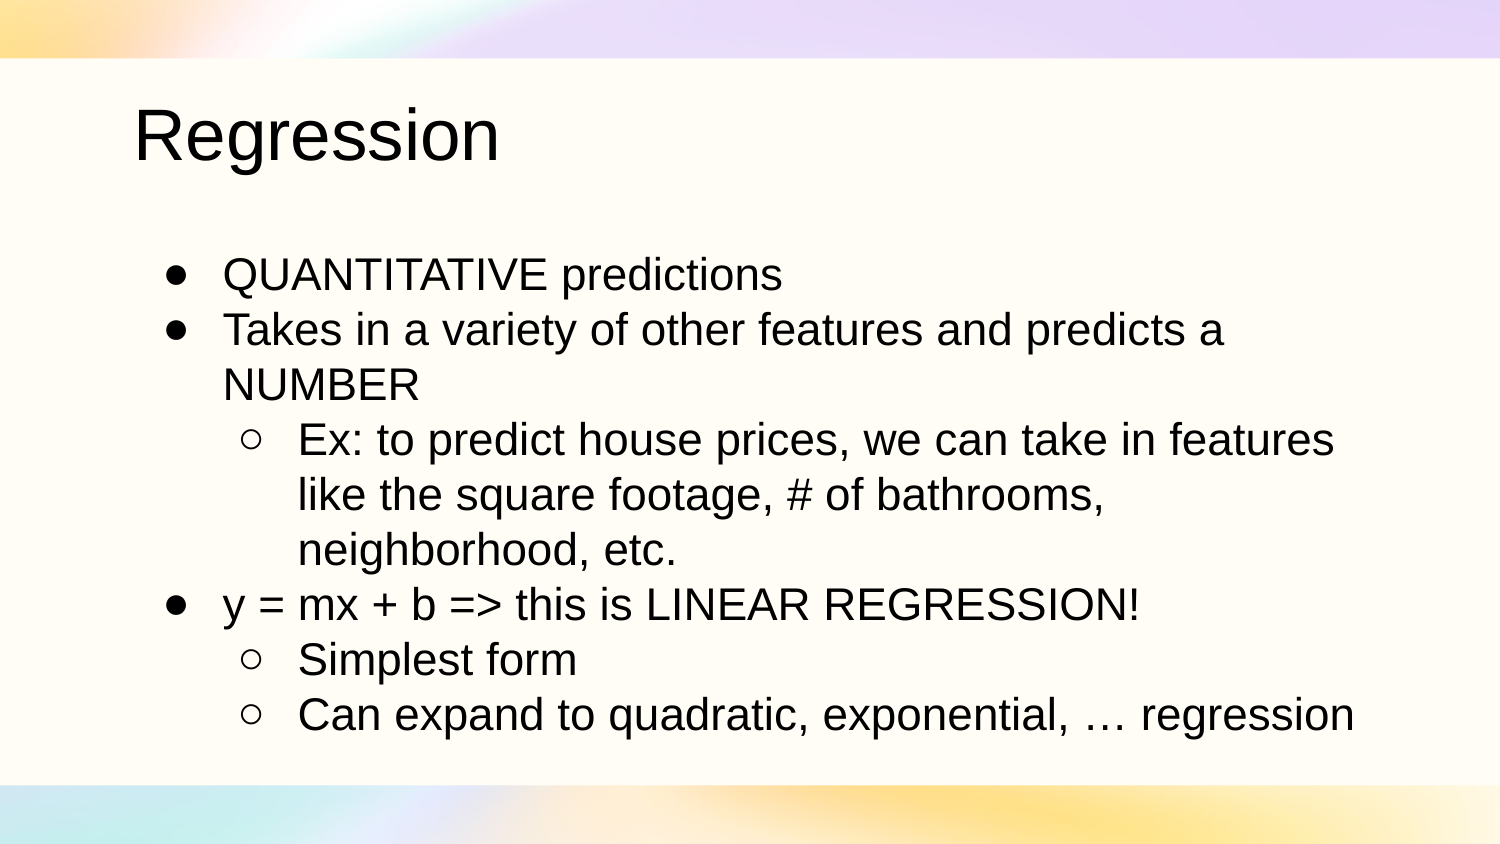

# Regression
QUANTITATIVE predictions
Takes in a variety of other features and predicts a NUMBER
Ex: to predict house prices, we can take in features like the square footage, # of bathrooms, neighborhood, etc.
y = mx + b => this is LINEAR REGRESSION!
Simplest form
Can expand to quadratic, exponential, … regression